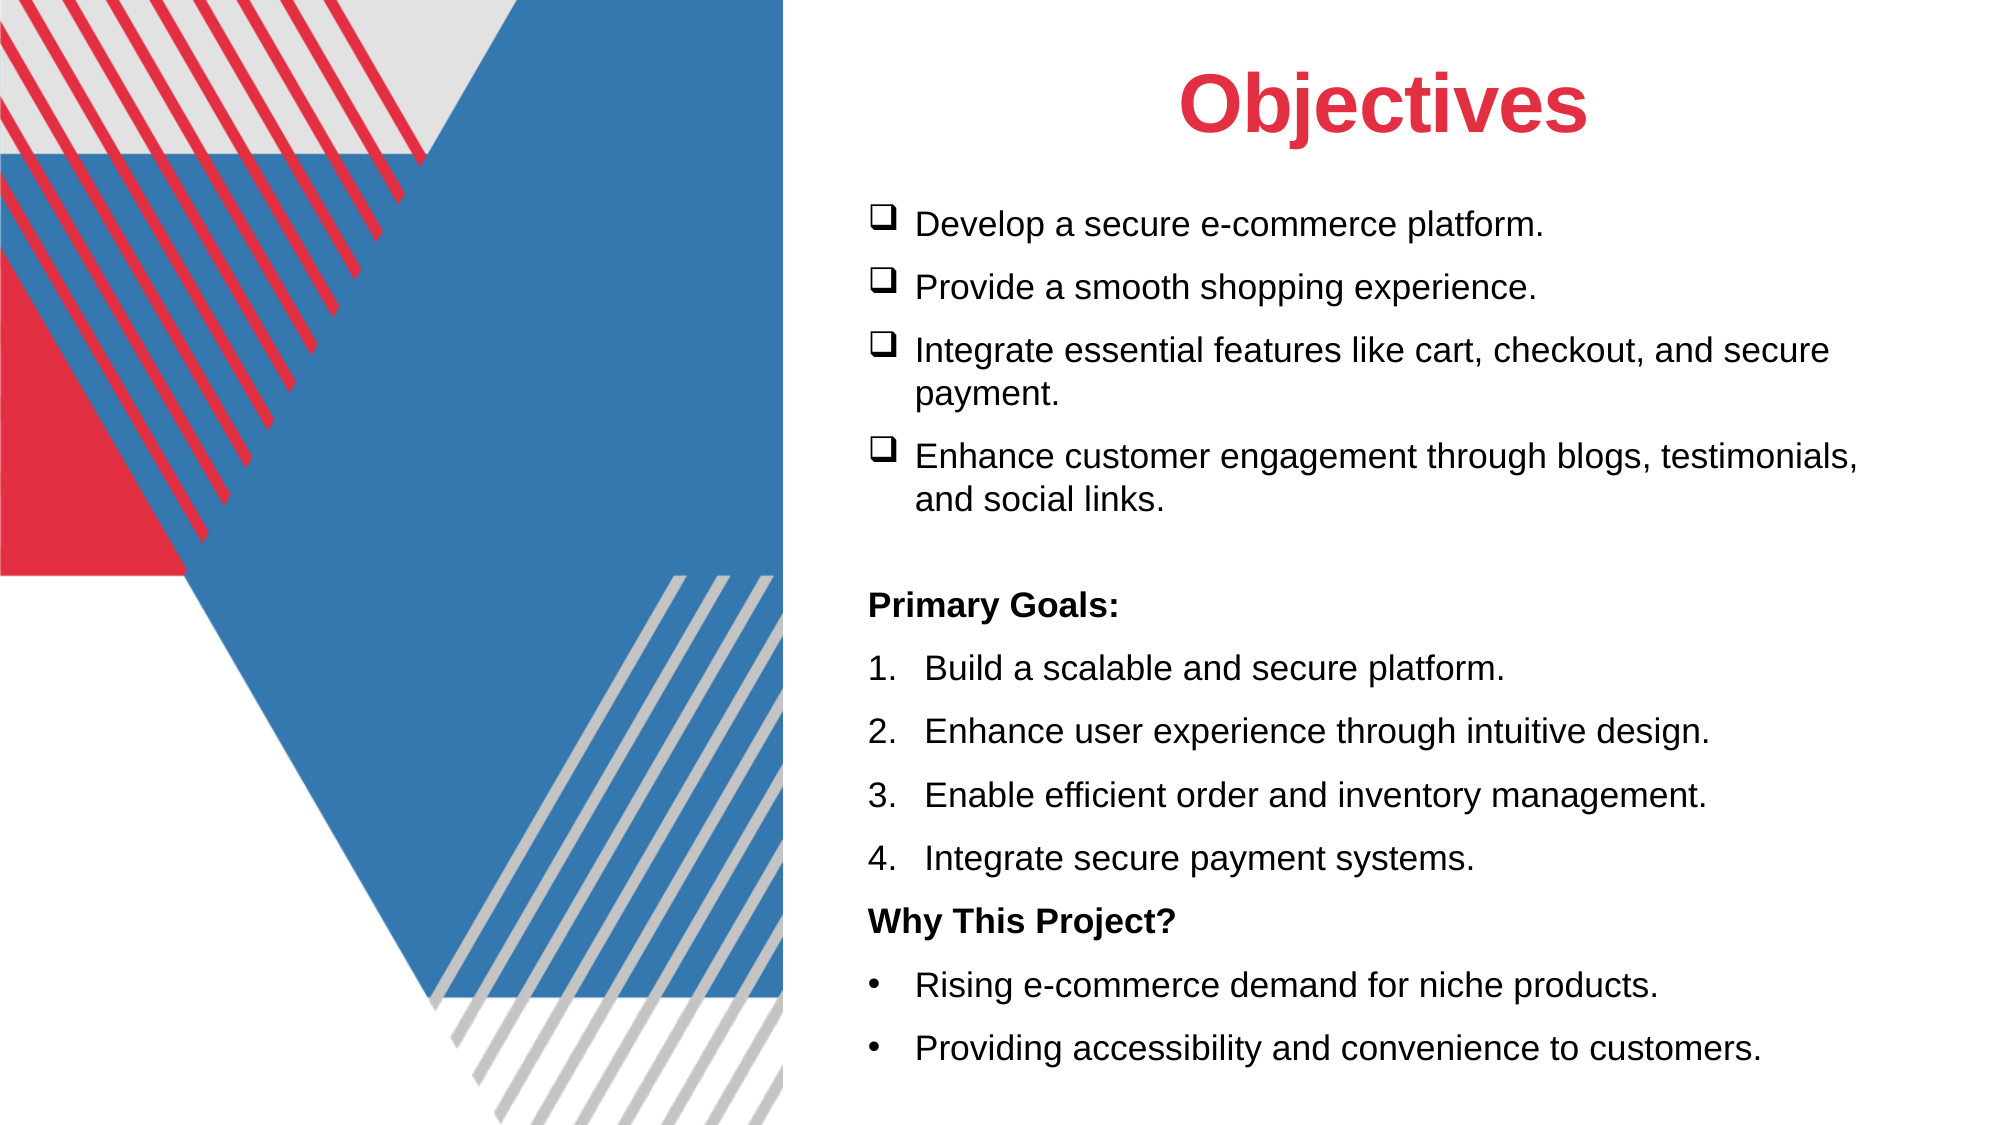

# Objectives
Develop a secure e-commerce platform.
Provide a smooth shopping experience.
Integrate essential features like cart, checkout, and secure payment.
Enhance customer engagement through blogs, testimonials, and social links.
Primary Goals:
Build a scalable and secure platform.
Enhance user experience through intuitive design.
Enable efficient order and inventory management.
Integrate secure payment systems.
Why This Project?
Rising e-commerce demand for niche products.
Providing accessibility and convenience to customers.